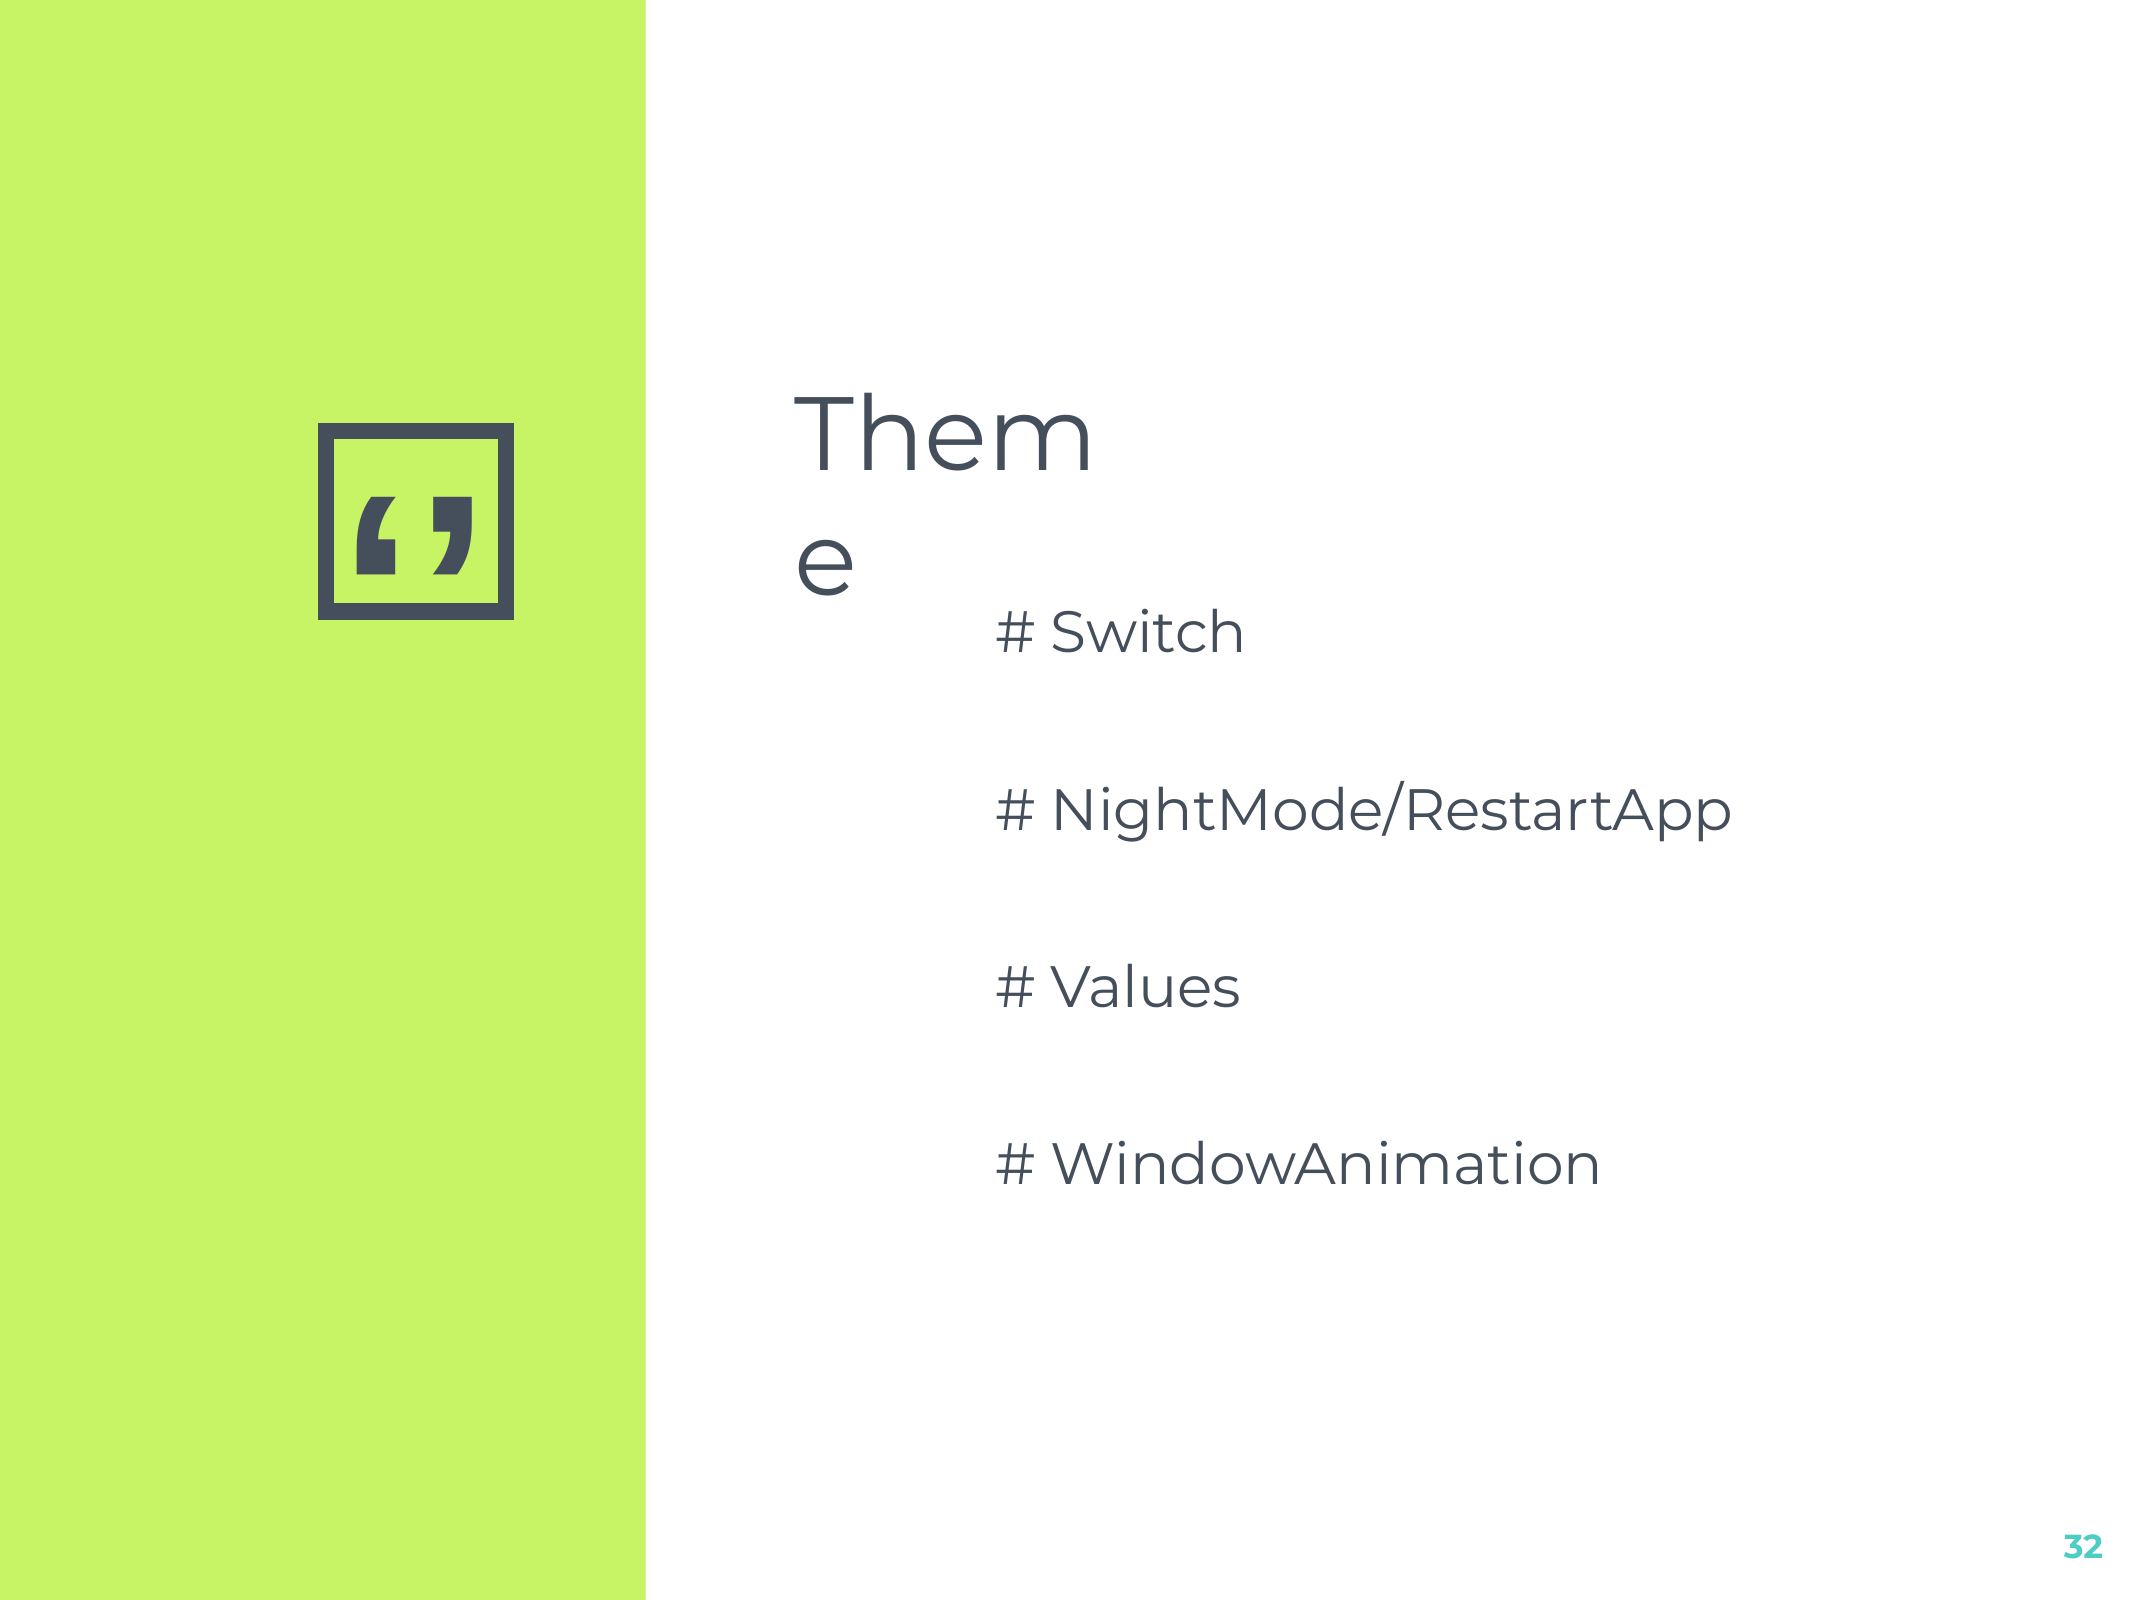

Theme
# Switch
# NightMode/RestartApp
# Values
# WindowAnimation
32